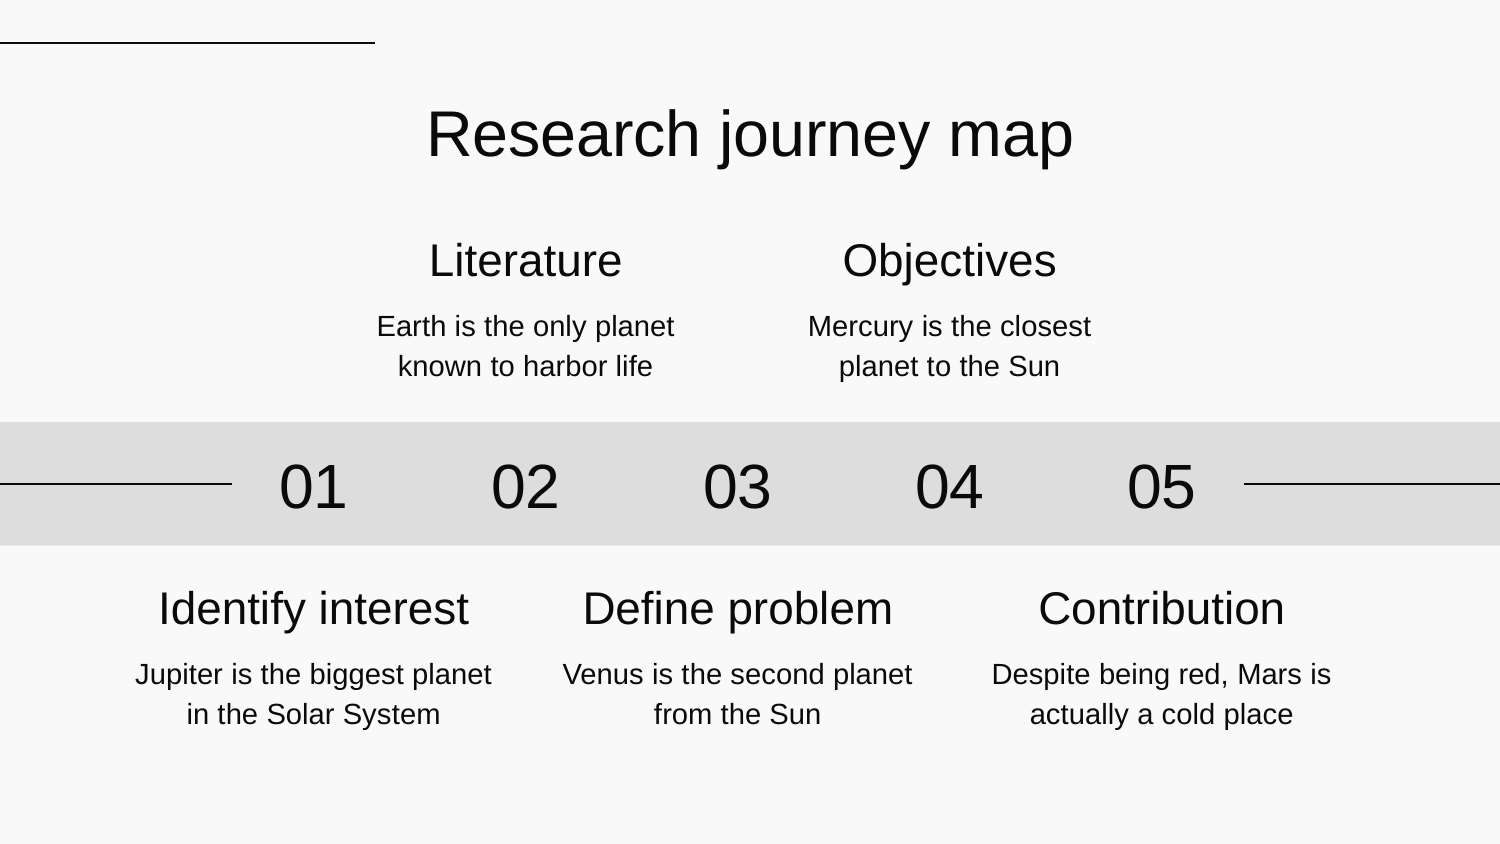

# Research journey map
Literature
Objectives
Earth is the only planet known to harbor life
Mercury is the closest planet to the Sun

01
02
03
04
05
Identify interest
Define problem
Contribution
Jupiter is the biggest planet in the Solar System
Venus is the second planet from the Sun
Despite being red, Mars is actually a cold place